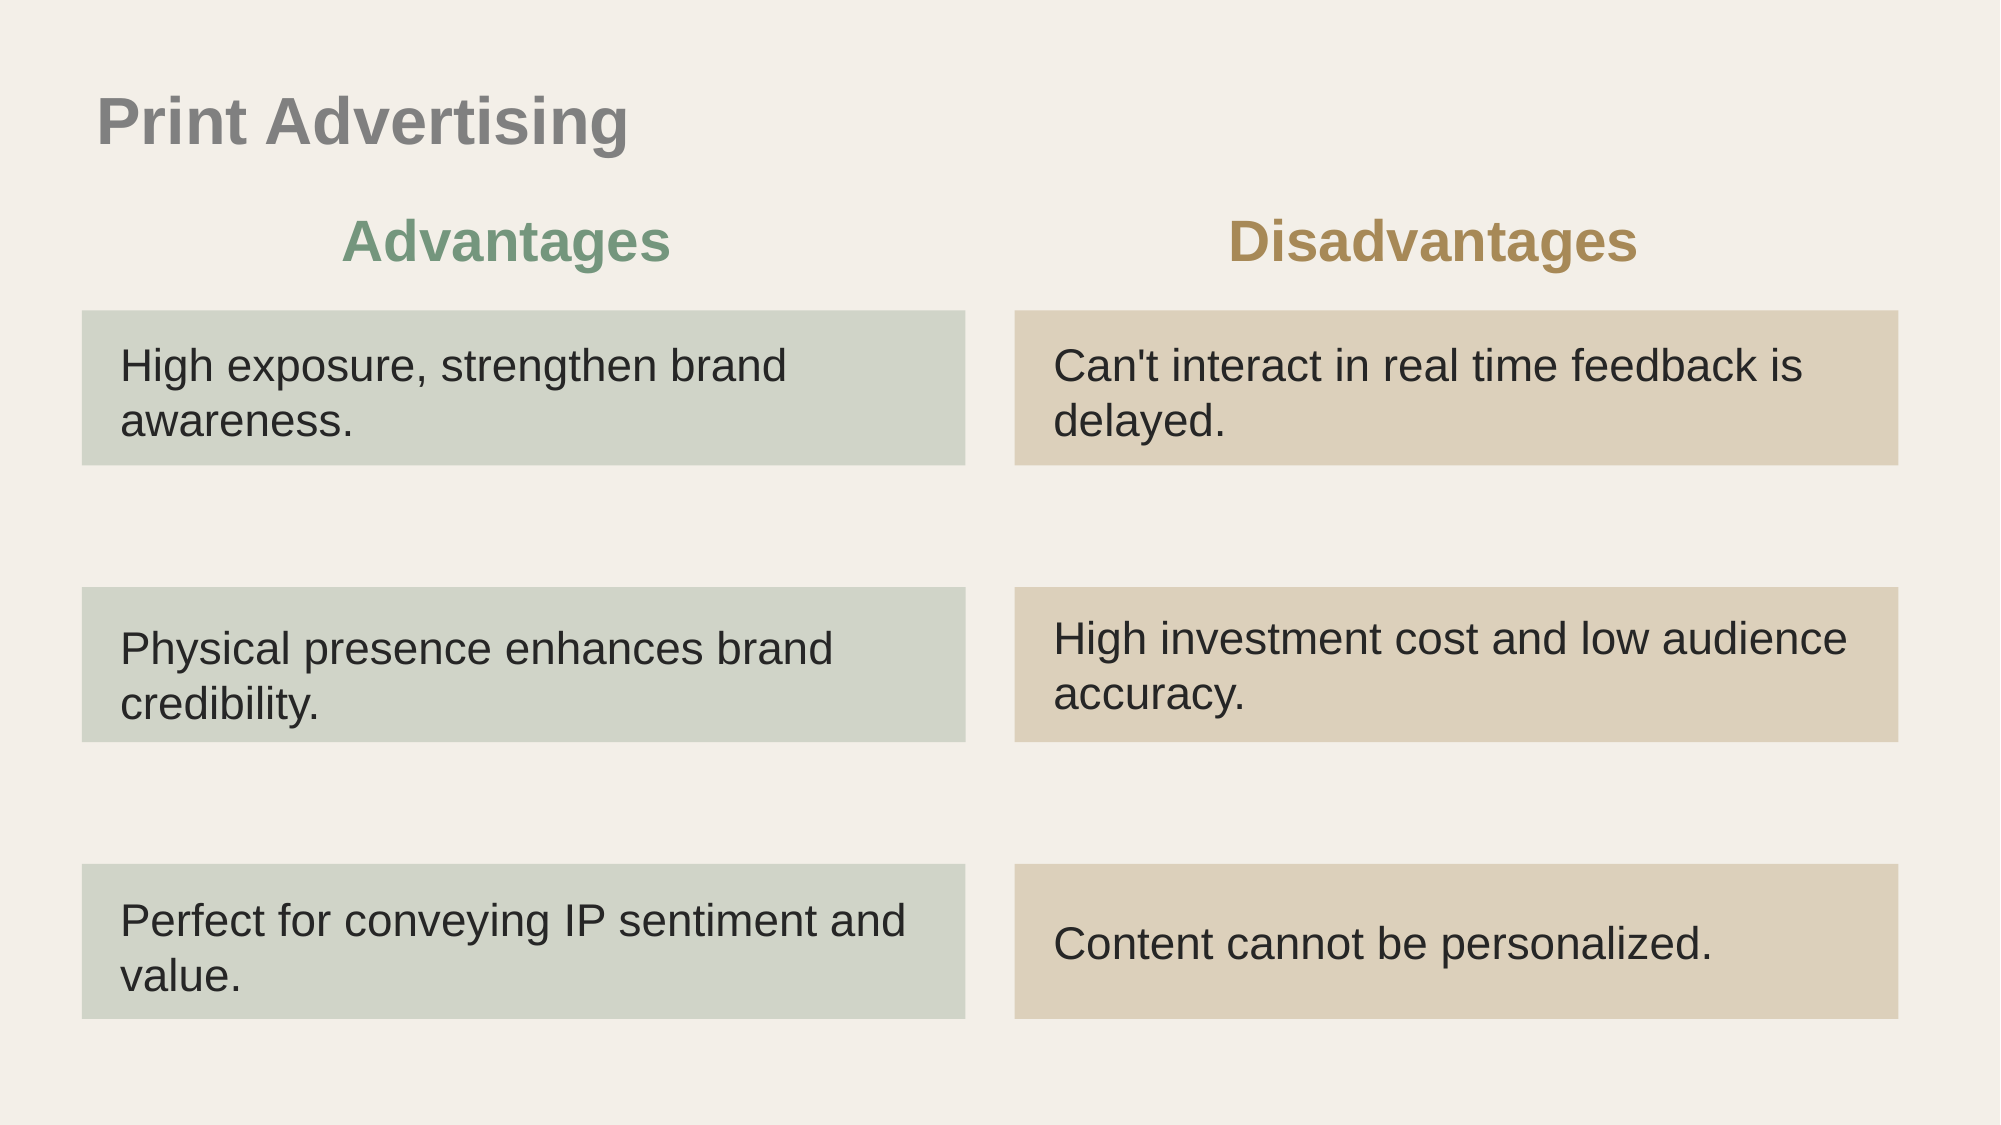

Print Advertising
Advantages
Disadvantages

High exposure, strengthen brand awareness.
Can't interact in real time feedback is delayed.

High investment cost and low audience accuracy.
Physical presence enhances brand credibility.

Perfect for conveying IP sentiment and value.
Content cannot be personalized.